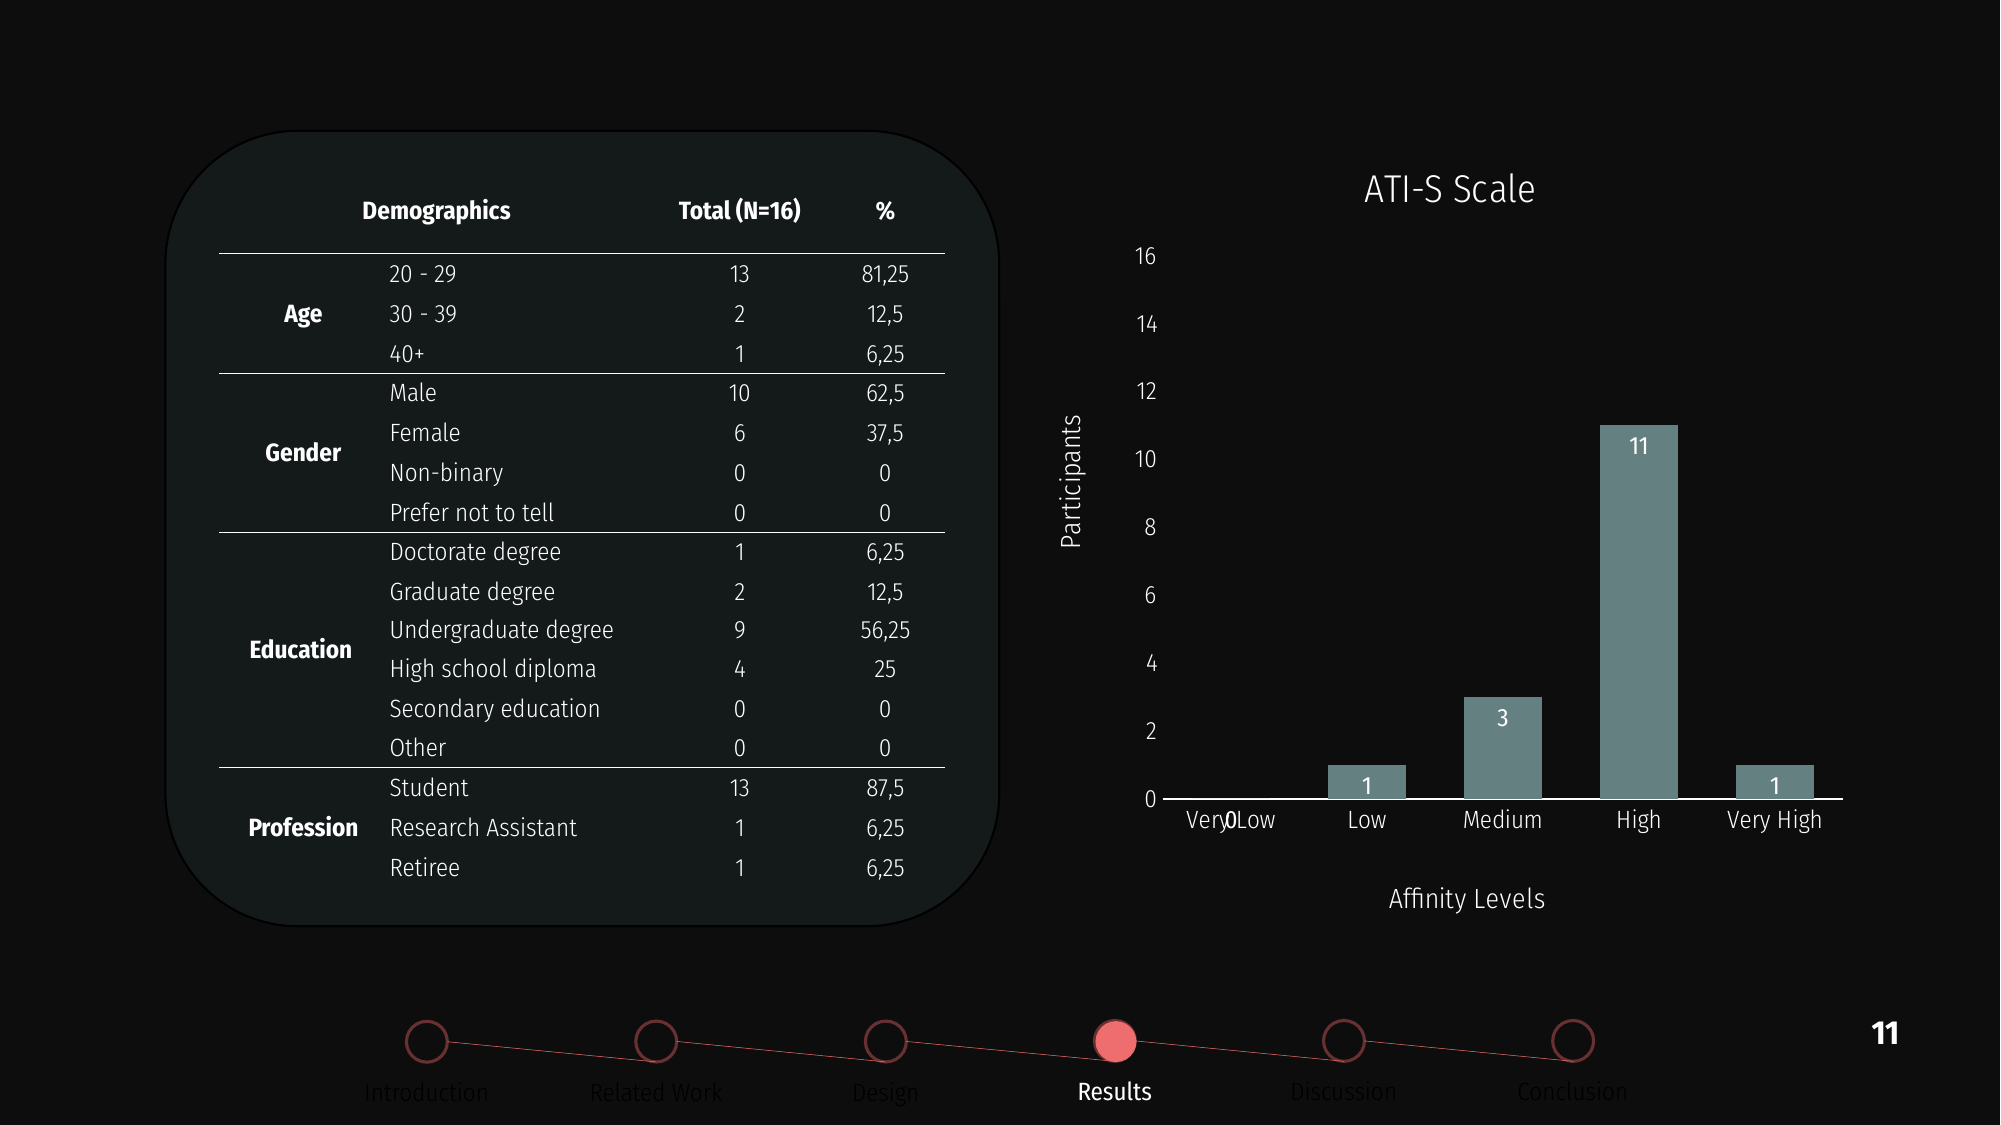

### Chart: ATI-S Scale

| Category | Participants  |
|---|---|
| Very Low | 0.0 |
| Low | 1.0 |
| Medium | 3.0 |
| High | 11.0 |
| Very High | 1.0 |
| Demographics |  | Total (N=16) | % |
| --- | --- | --- | --- |
| Age | 20 - 29 | 13 | 81,25 |
|  | 30 - 39 | 2 | 12,5 |
|  | 40+ | 1 | 6,25 |
| Gender | Male | 10 | 62,5 |
|  | Female | 6 | 37,5 |
|  | Non-binary | 0 | 0 |
|  | Prefer not to tell | 0 | 0 |
| Education | Doctorate degree | 1 | 6,25 |
|  | Graduate degree | 2 | 12,5 |
|  | Undergraduate degree | 9 | 56,25 |
|  | High school diploma | 4 | 25 |
|  | Secondary education | 0 | 0 |
|  | Other | 0 | 0 |
| Profession | Student | 13 | 87,5 |
|  | Research Assistant | 1 | 6,25 |
|  | Retiree | 1 | 6,25 |
11

Conclusion

Discussion

Results

Design

Related Work

Introduction